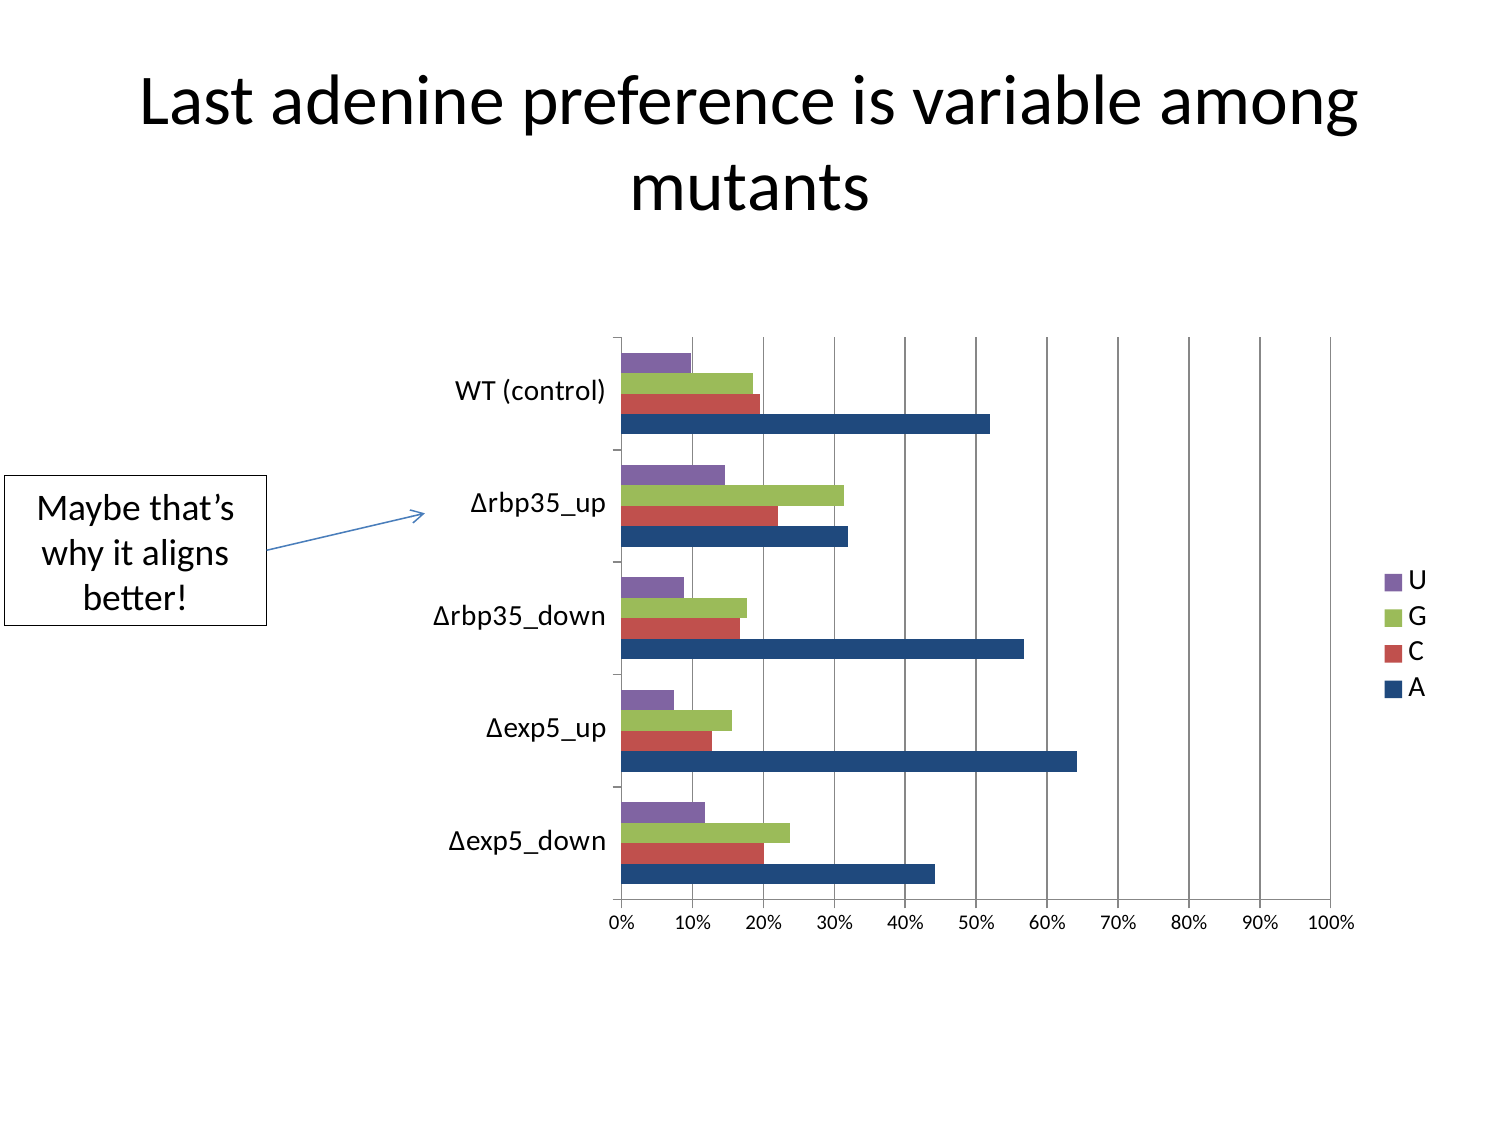

# Last adenine preference is variable among mutants

### Chart

| Category | A | C | G | U |
|---|---|---|---|---|
| ∆exp5_down | 0.4422644594318414 | 0.20161455139995912 | 0.23819742489270387 | 0.11792356427549561 |
| ∆exp5_up | 0.6418693371483071 | 0.12827849308536005 | 0.15593705293276108 | 0.07391511683357177 |
| ∆rbp35_down | 0.5683127855453773 | 0.16672406272240972 | 0.17677985168859195 | 0.088183300043621 |
| ∆rbp35_up | 0.3188306236165178 | 0.22097549805358369 | 0.31425082054804976 | 0.1459430577818487 |
| WT (control) | 0.5200263400545689 | 0.1955895003803339 | 0.18602534758054406 | 0.09835881198455312 |
Maybe that’s why it aligns better!